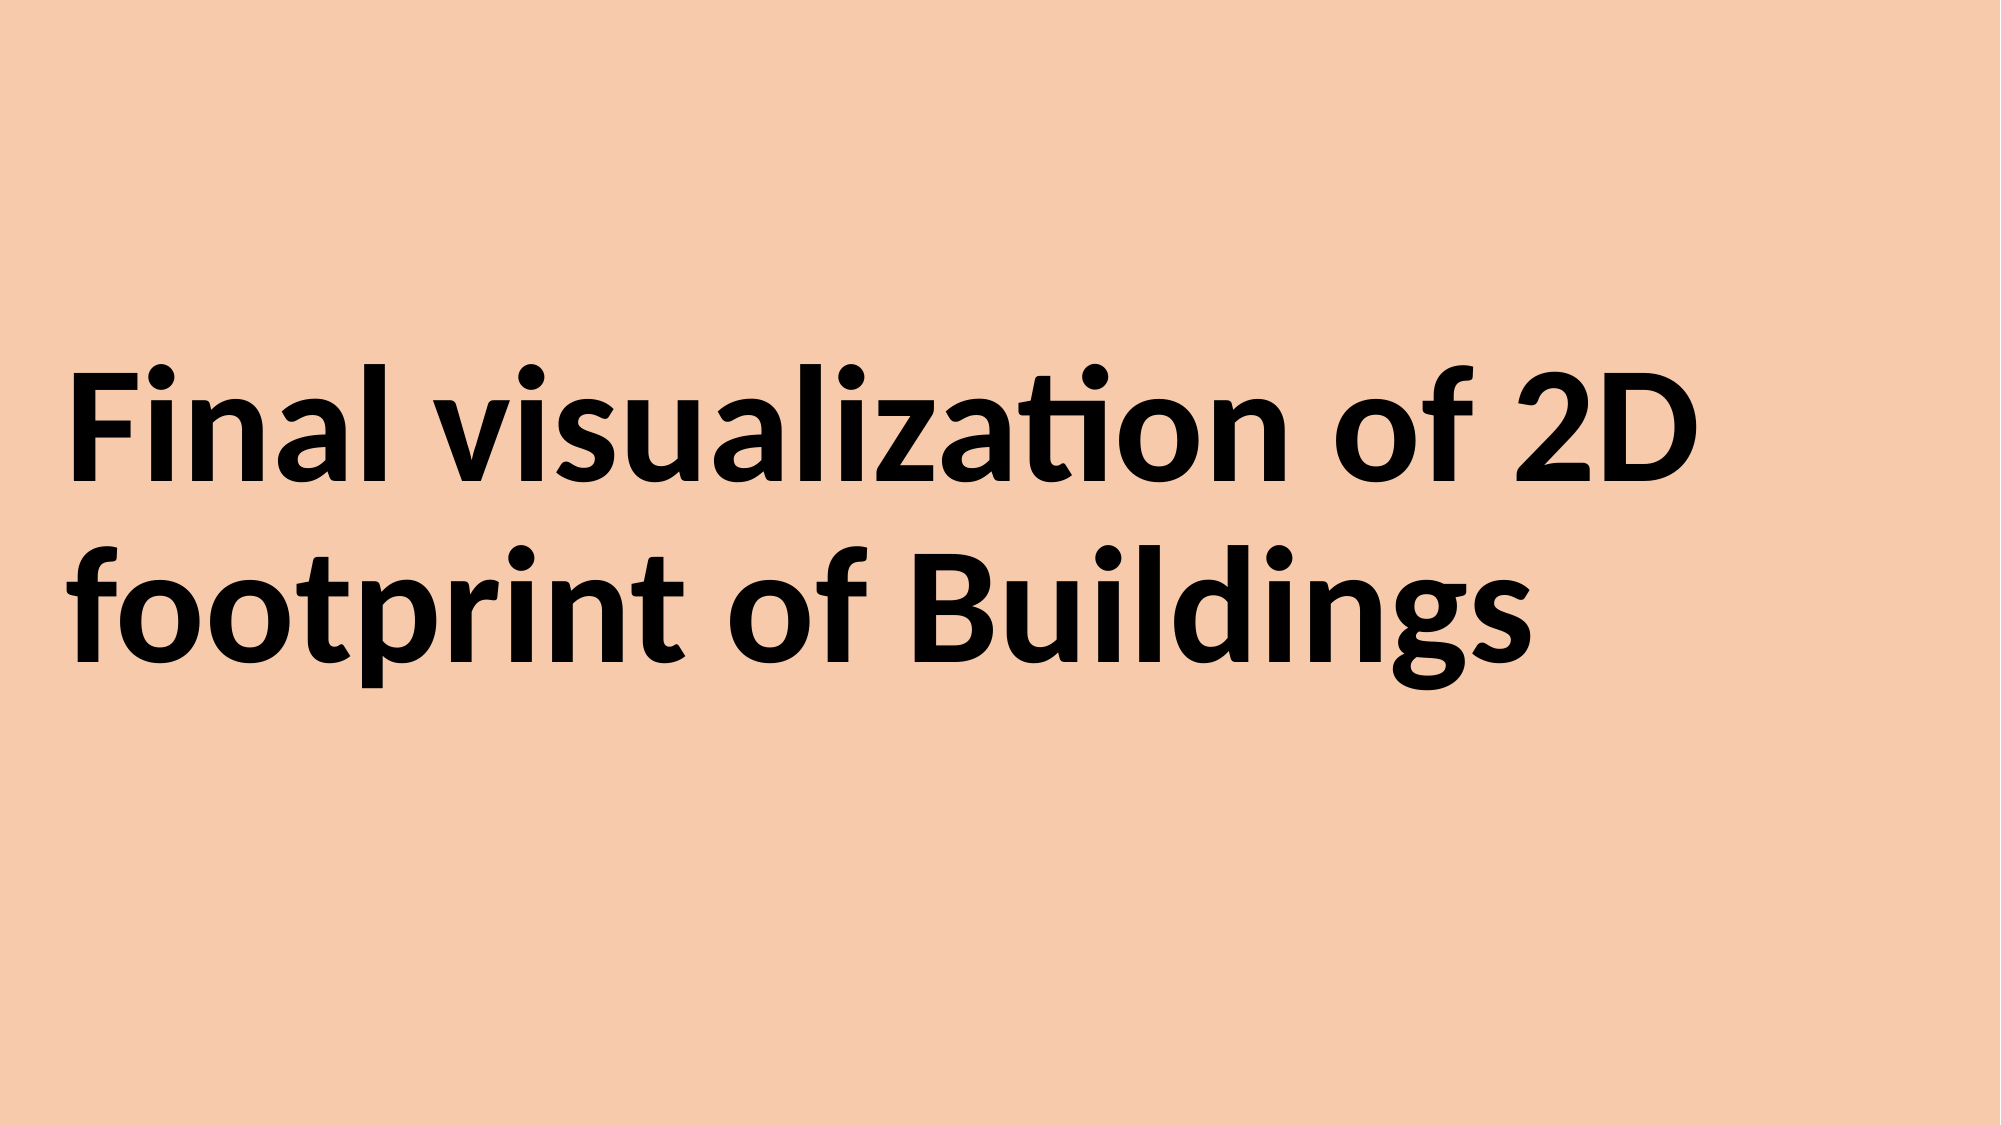

# Final visualization of 2D footprint of Buildings